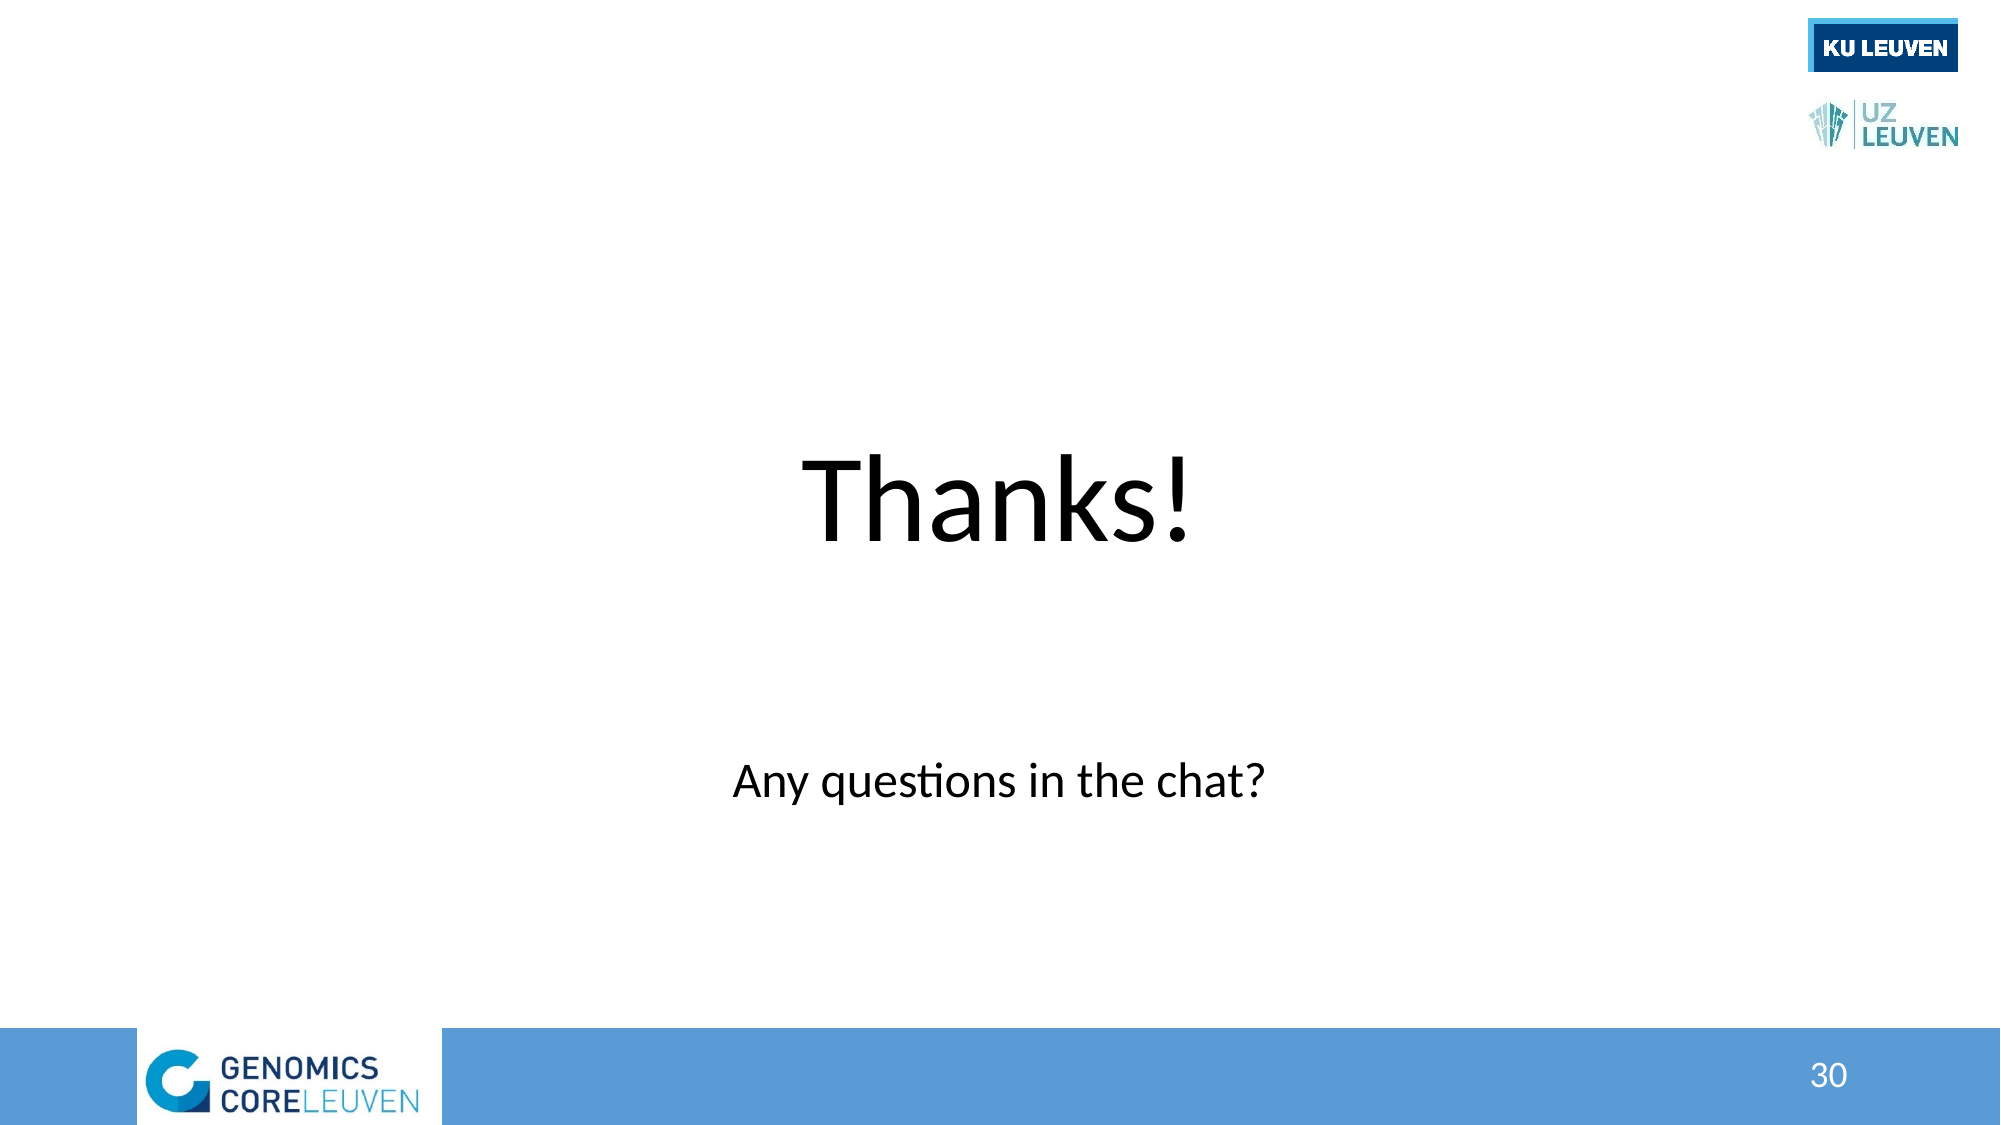

# Thanks!

Any questions in the chat?